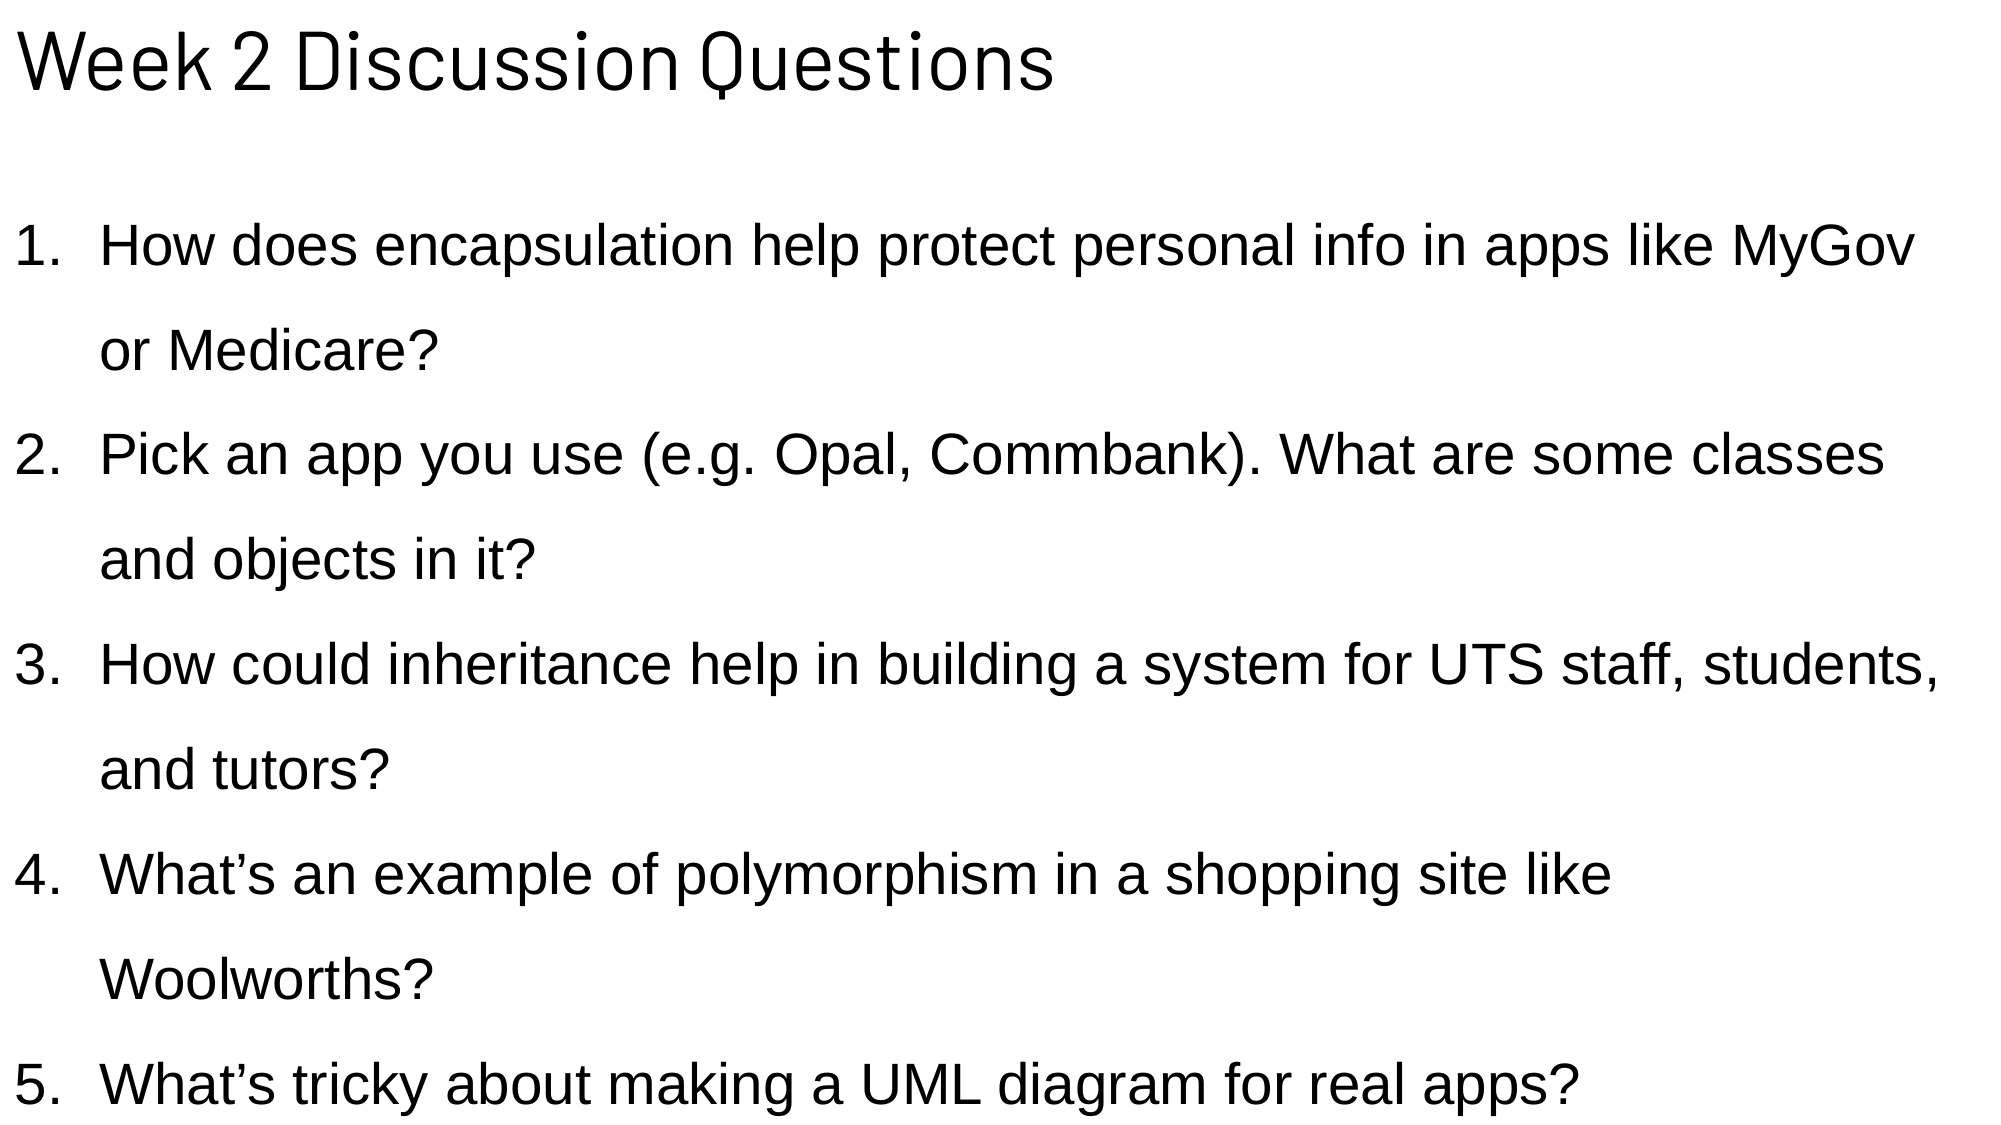

# Week 2 Discussion Questions
How does encapsulation help protect personal info in apps like MyGov or Medicare?
Pick an app you use (e.g. Opal, Commbank). What are some classes and objects in it?
How could inheritance help in building a system for UTS staff, students, and tutors?
What’s an example of polymorphism in a shopping site like Woolworths?
What’s tricky about making a UML diagram for real apps?